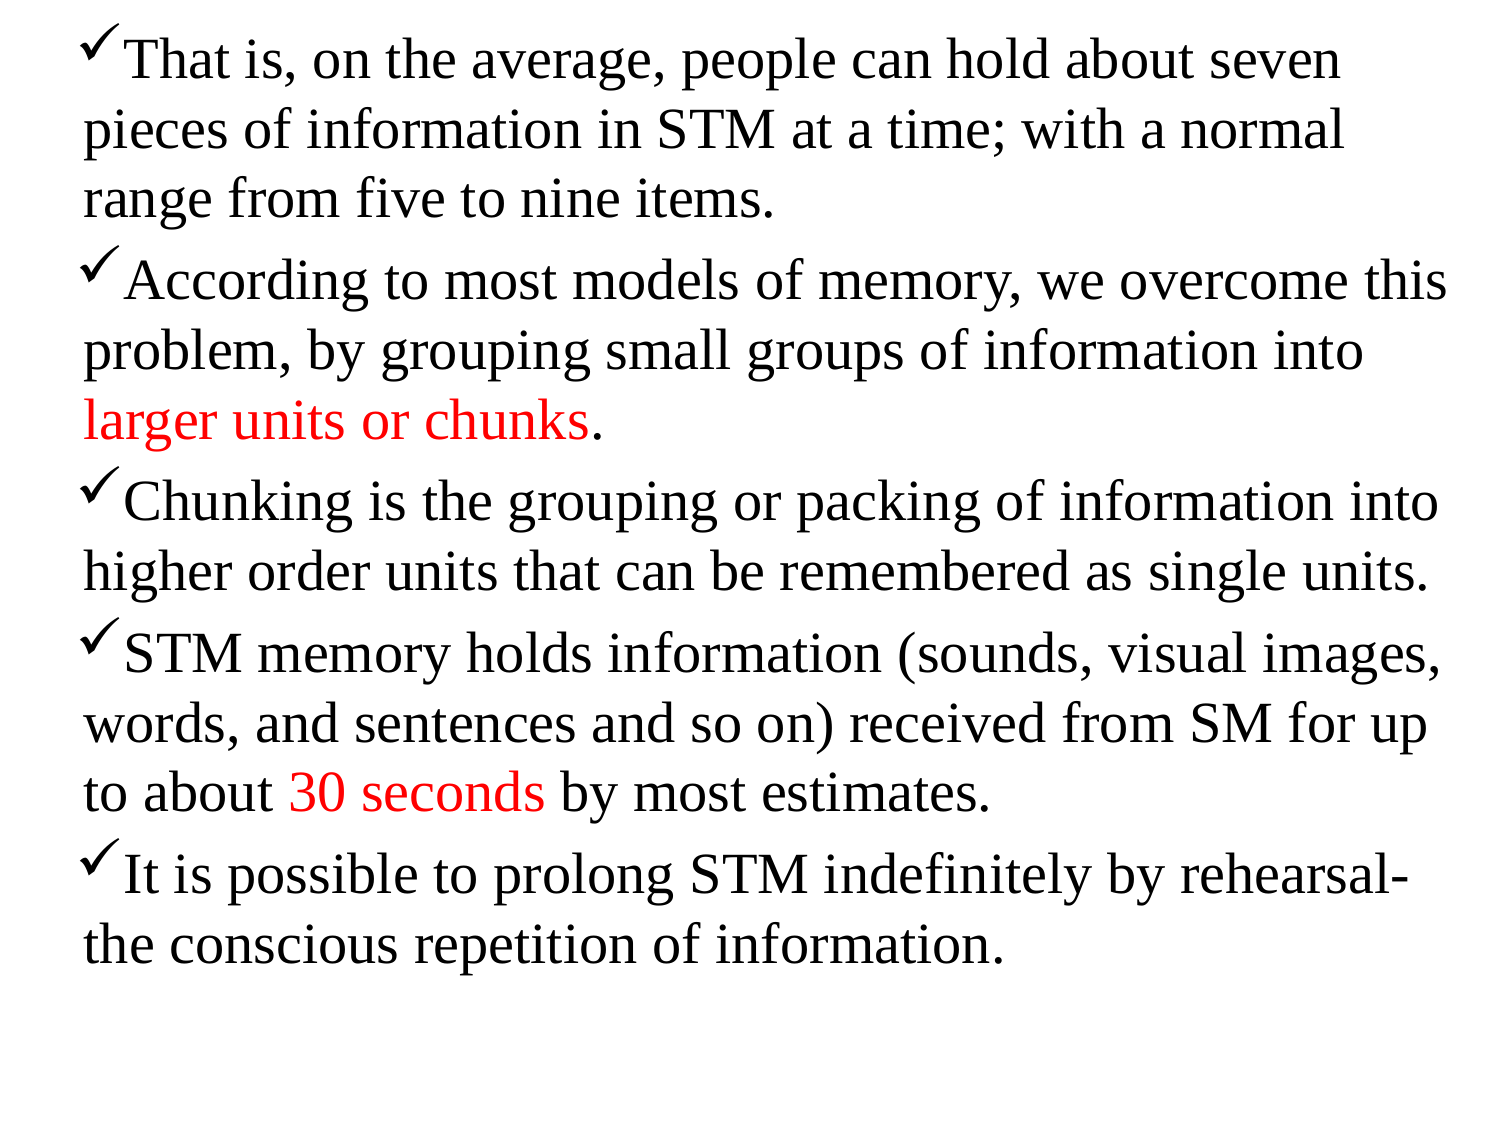

That is, on the average, people can hold about seven pieces of information in STM at a time; with a normal range from five to nine items.
According to most models of memory, we overcome this problem, by grouping small groups of information into larger units or chunks.
Chunking is the grouping or packing of information into higher order units that can be remembered as single units.
STM memory holds information (sounds, visual images, words, and sentences and so on) received from SM for up to about 30 seconds by most estimates.
It is possible to prolong STM indefinitely by rehearsal- the conscious repetition of information.